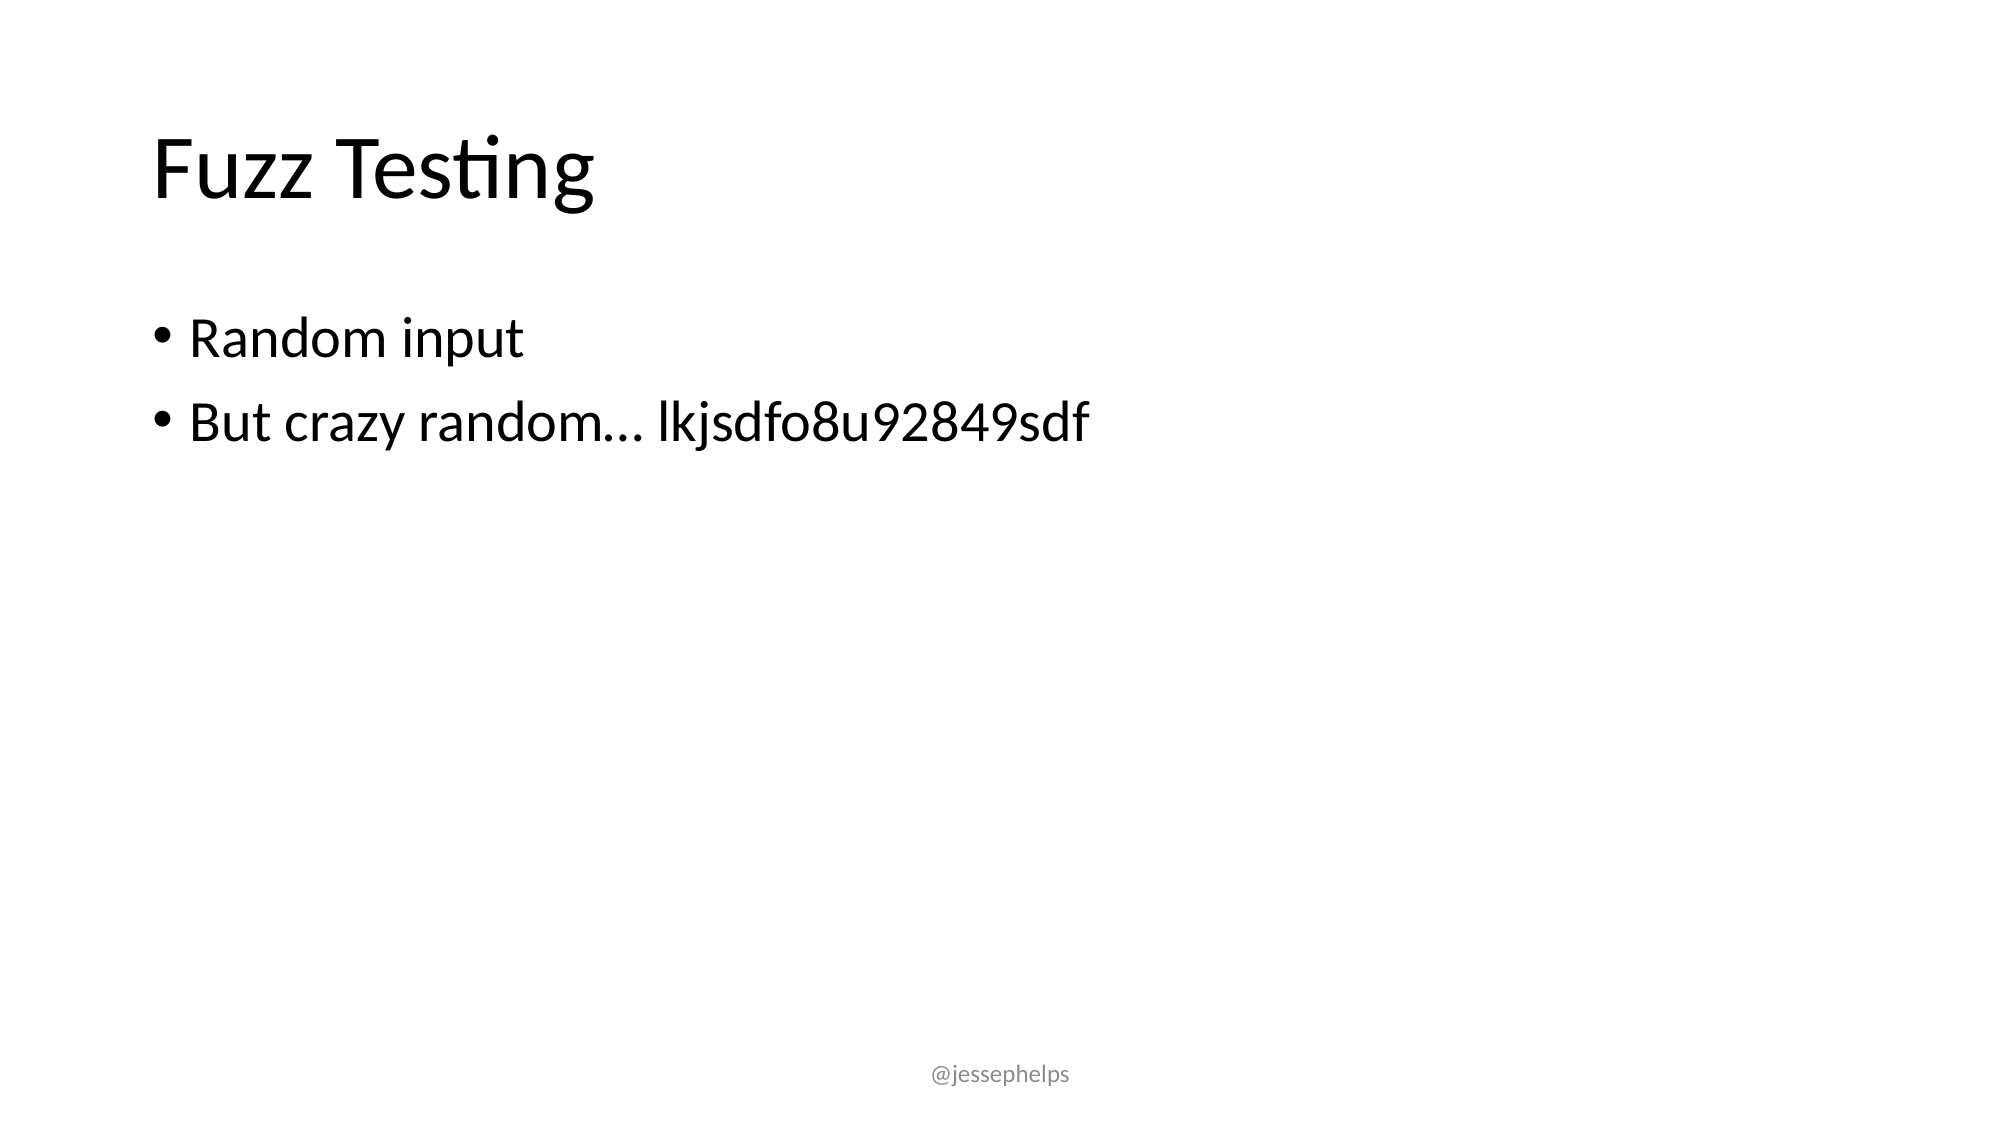

# Fuzz Testing
Random input
But crazy random… lkjsdfo8u92849sdf
@jessephelps